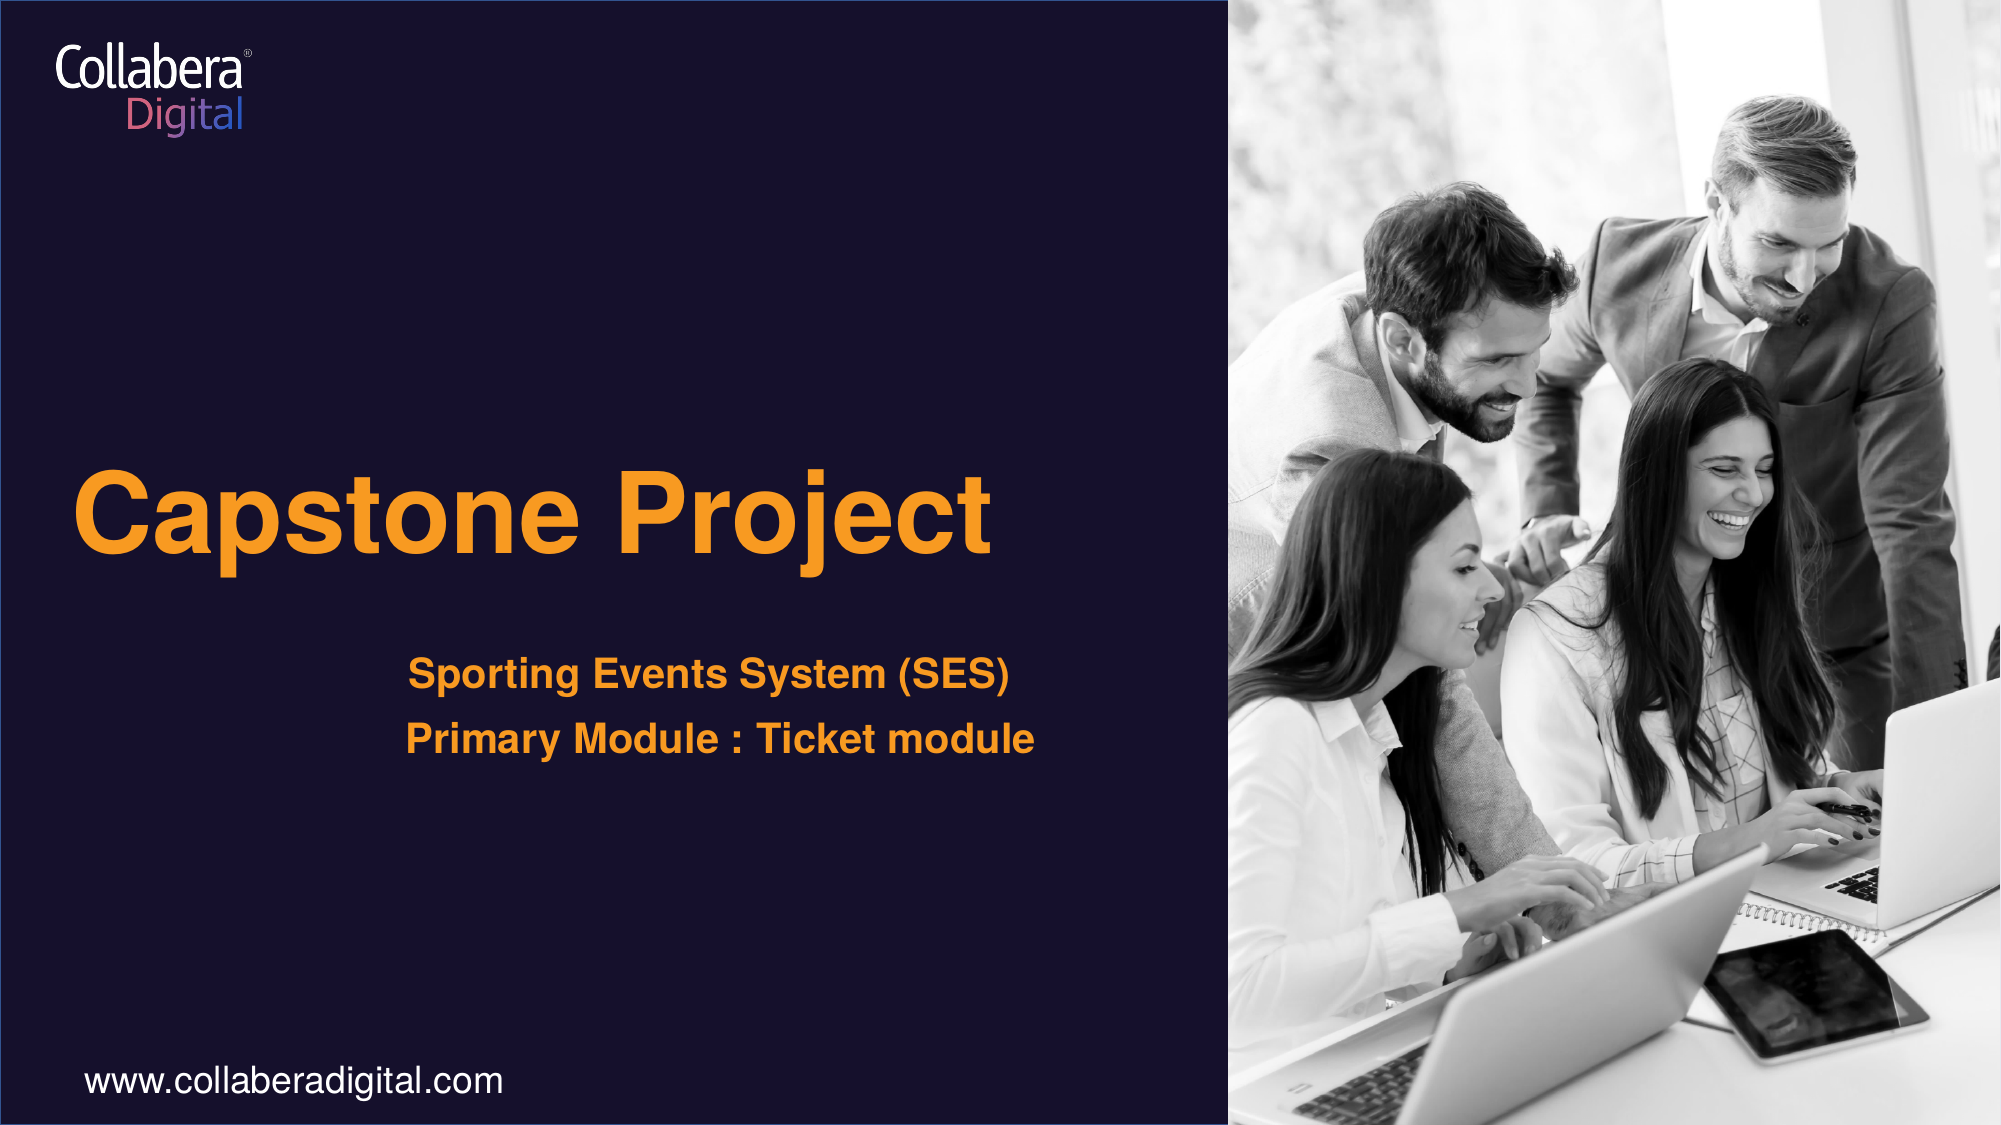

Capstone Project
	      Sporting Events System (SES)
		   Primary Module : Ticket module
www.collaberadigital.com